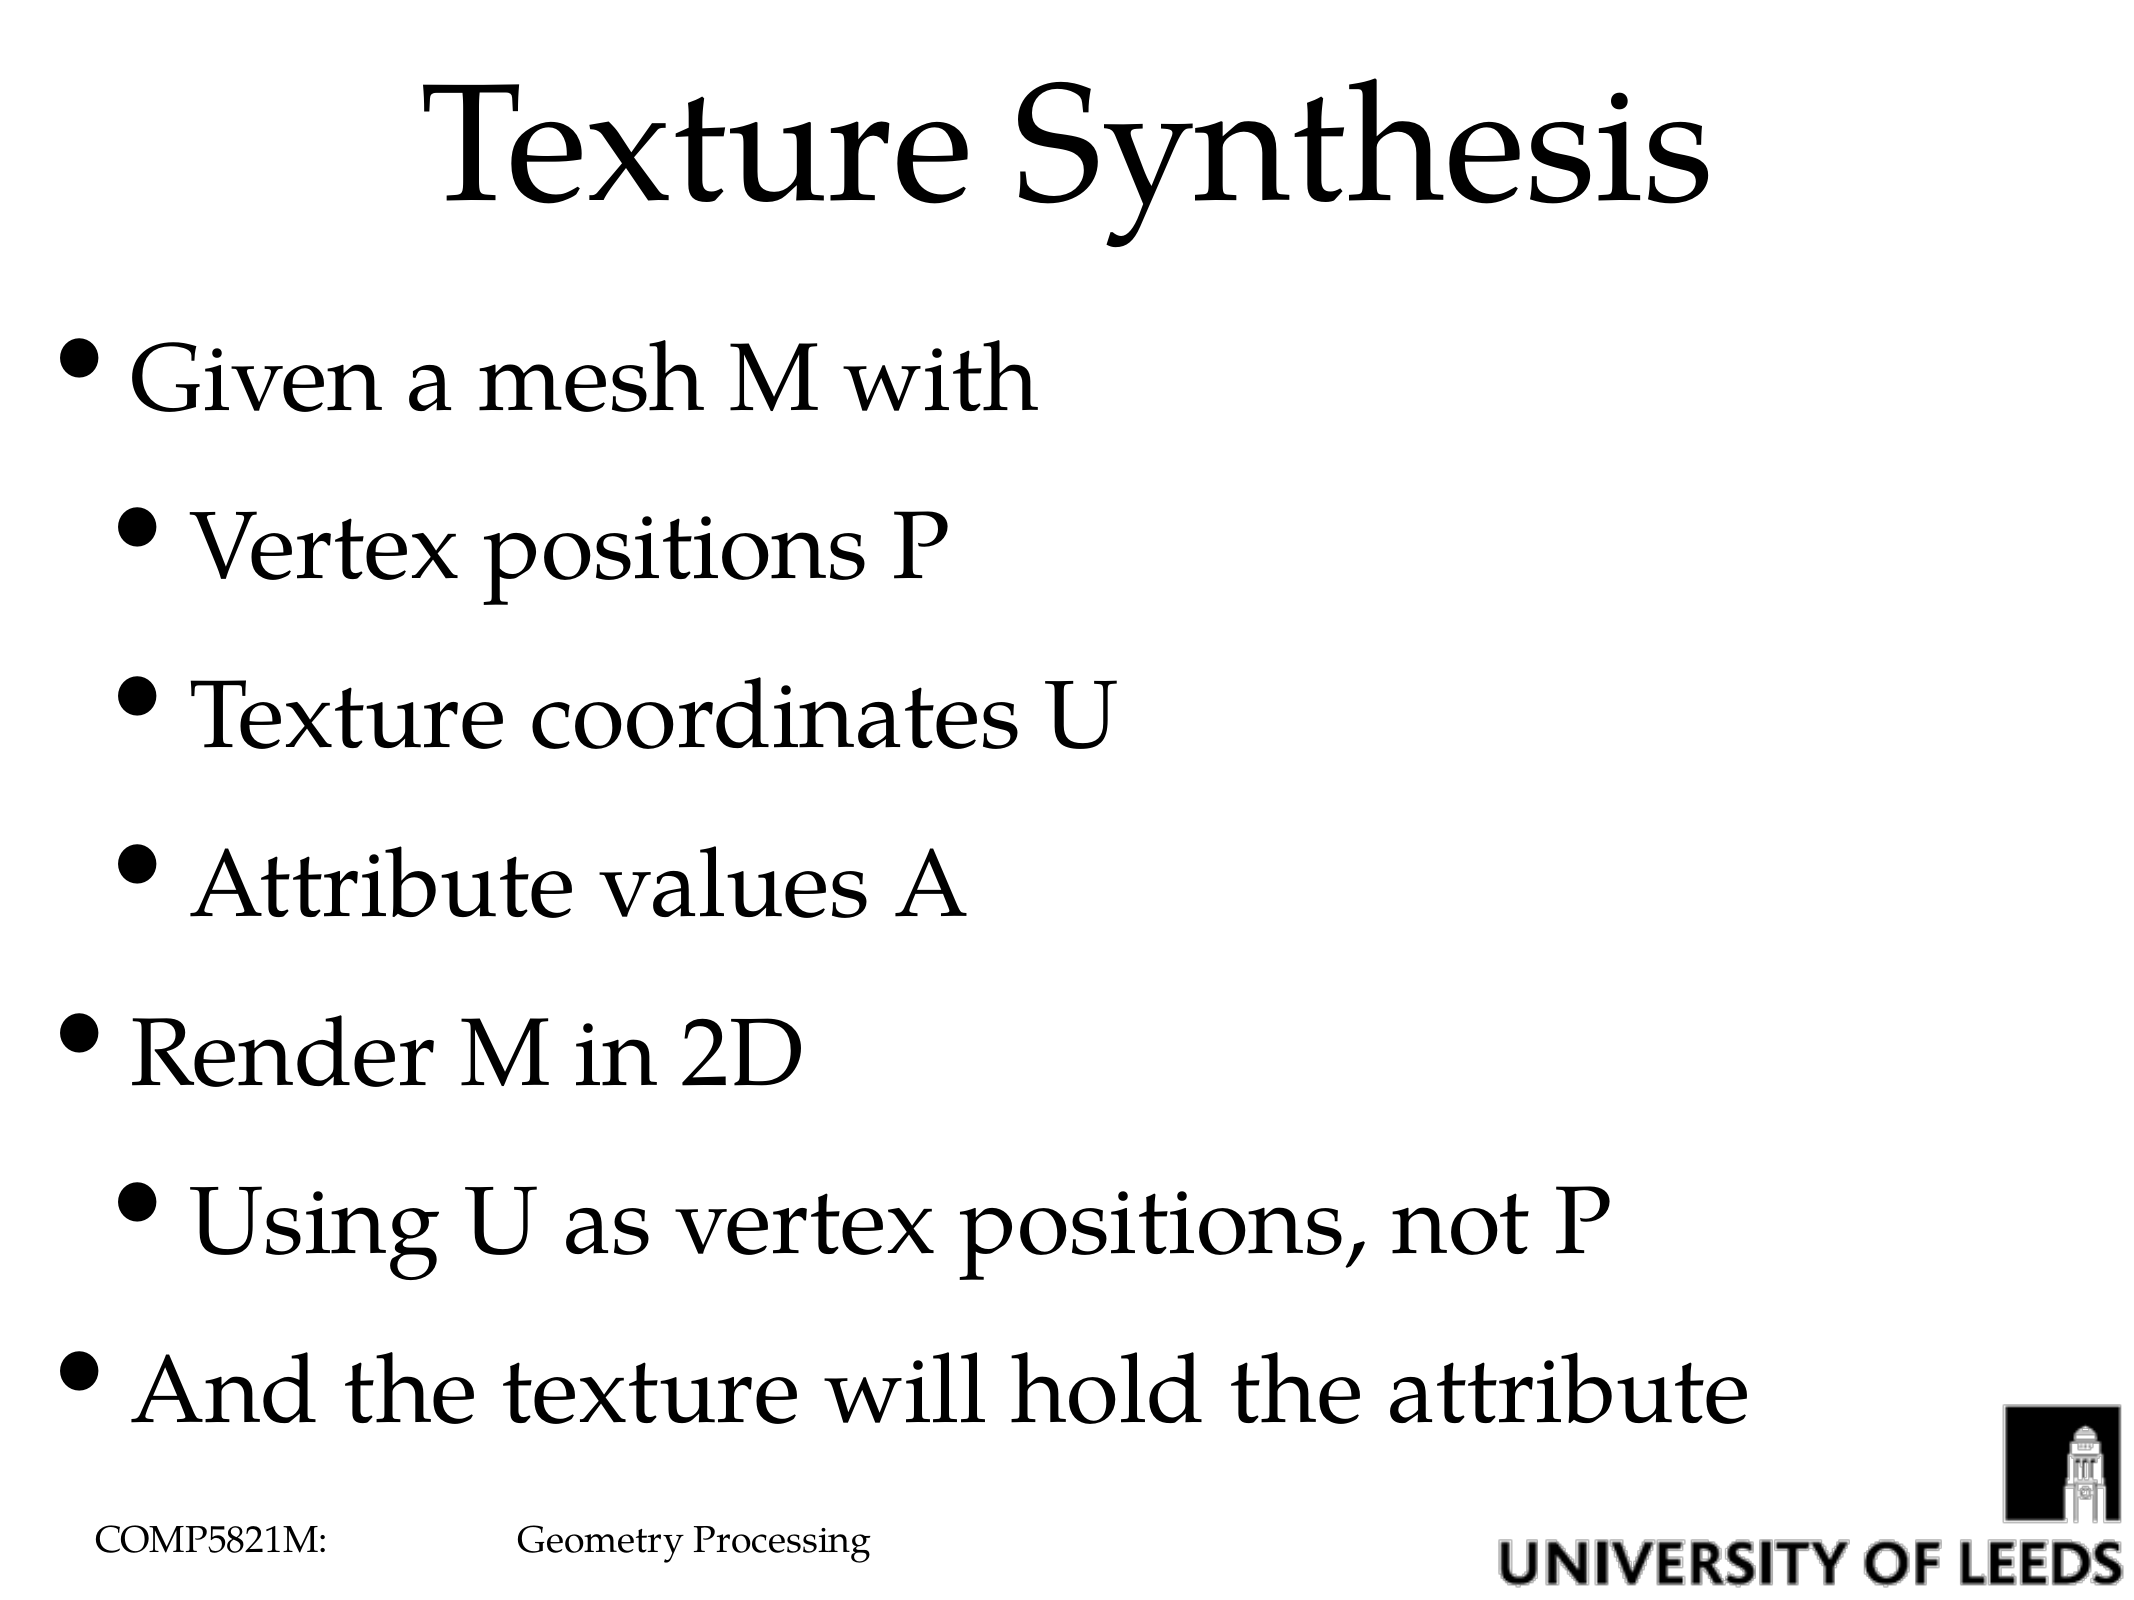

# Texture Synthesis
Given a mesh M with
Vertex positions P
Texture coordinates U
Attribute values A
Render M in 2D
Using U as vertex positions, not P
And the texture will hold the attribute